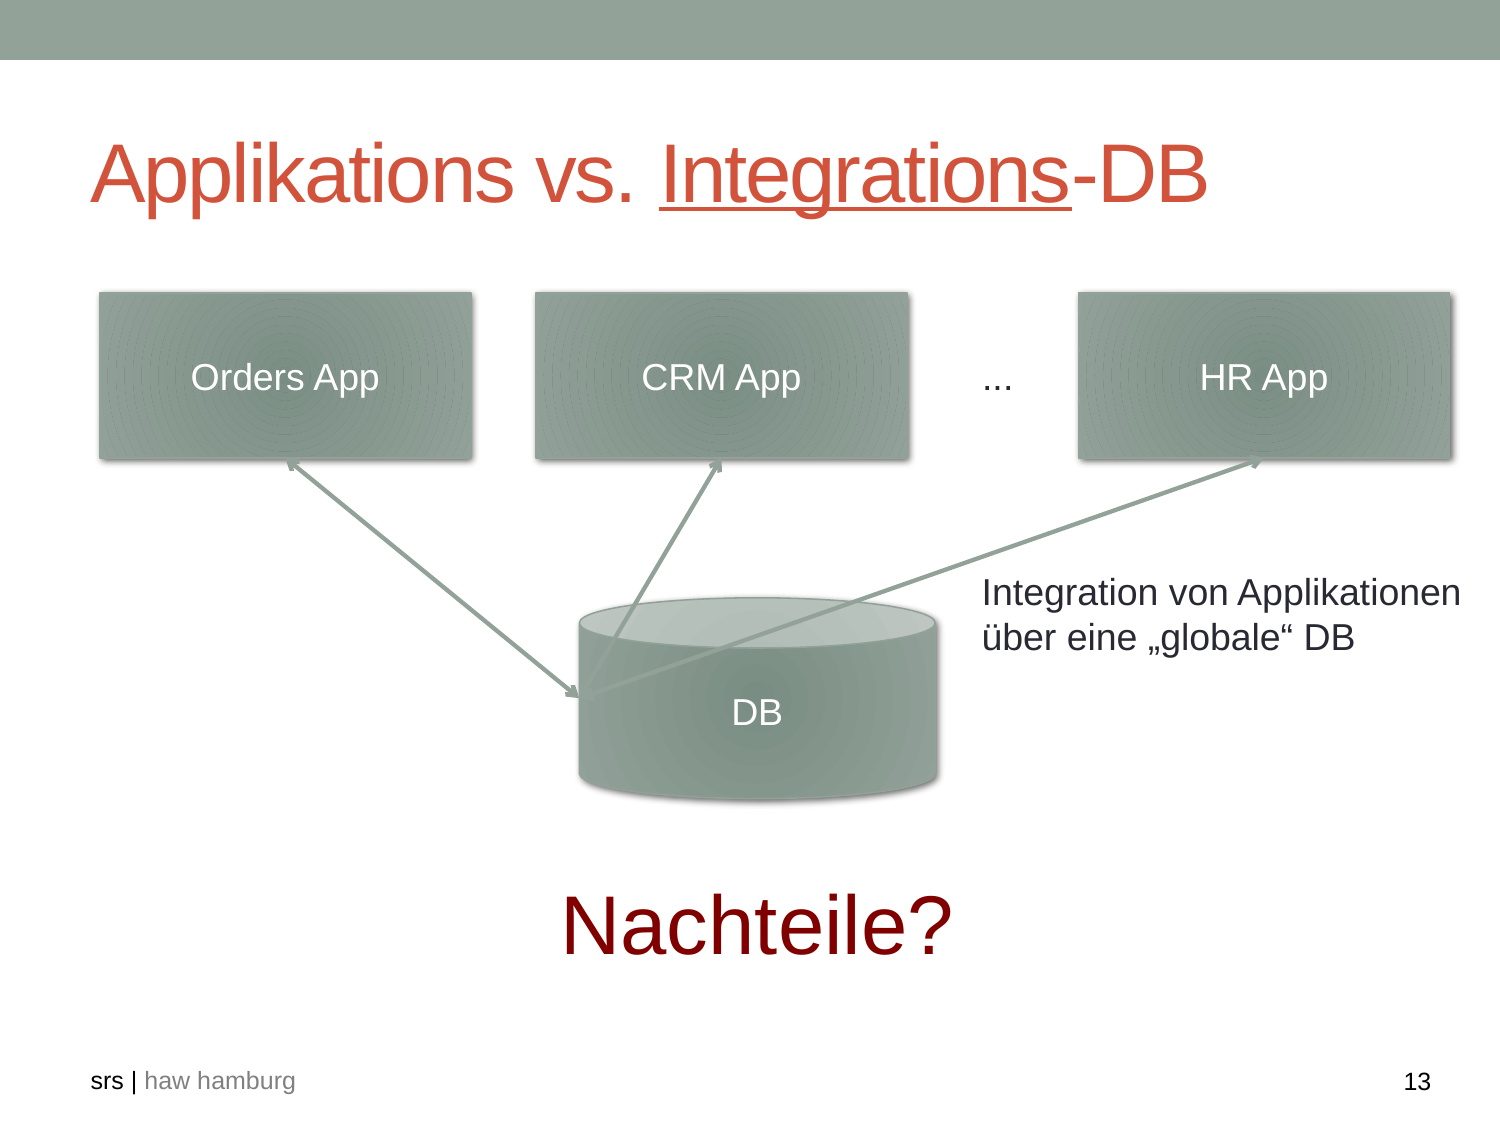

# Applikations vs. Integrations-DB
Orders App
CRM App
HR App
...
Integration von Applikationen
über eine „globale“ DB
DB
Nachteile?